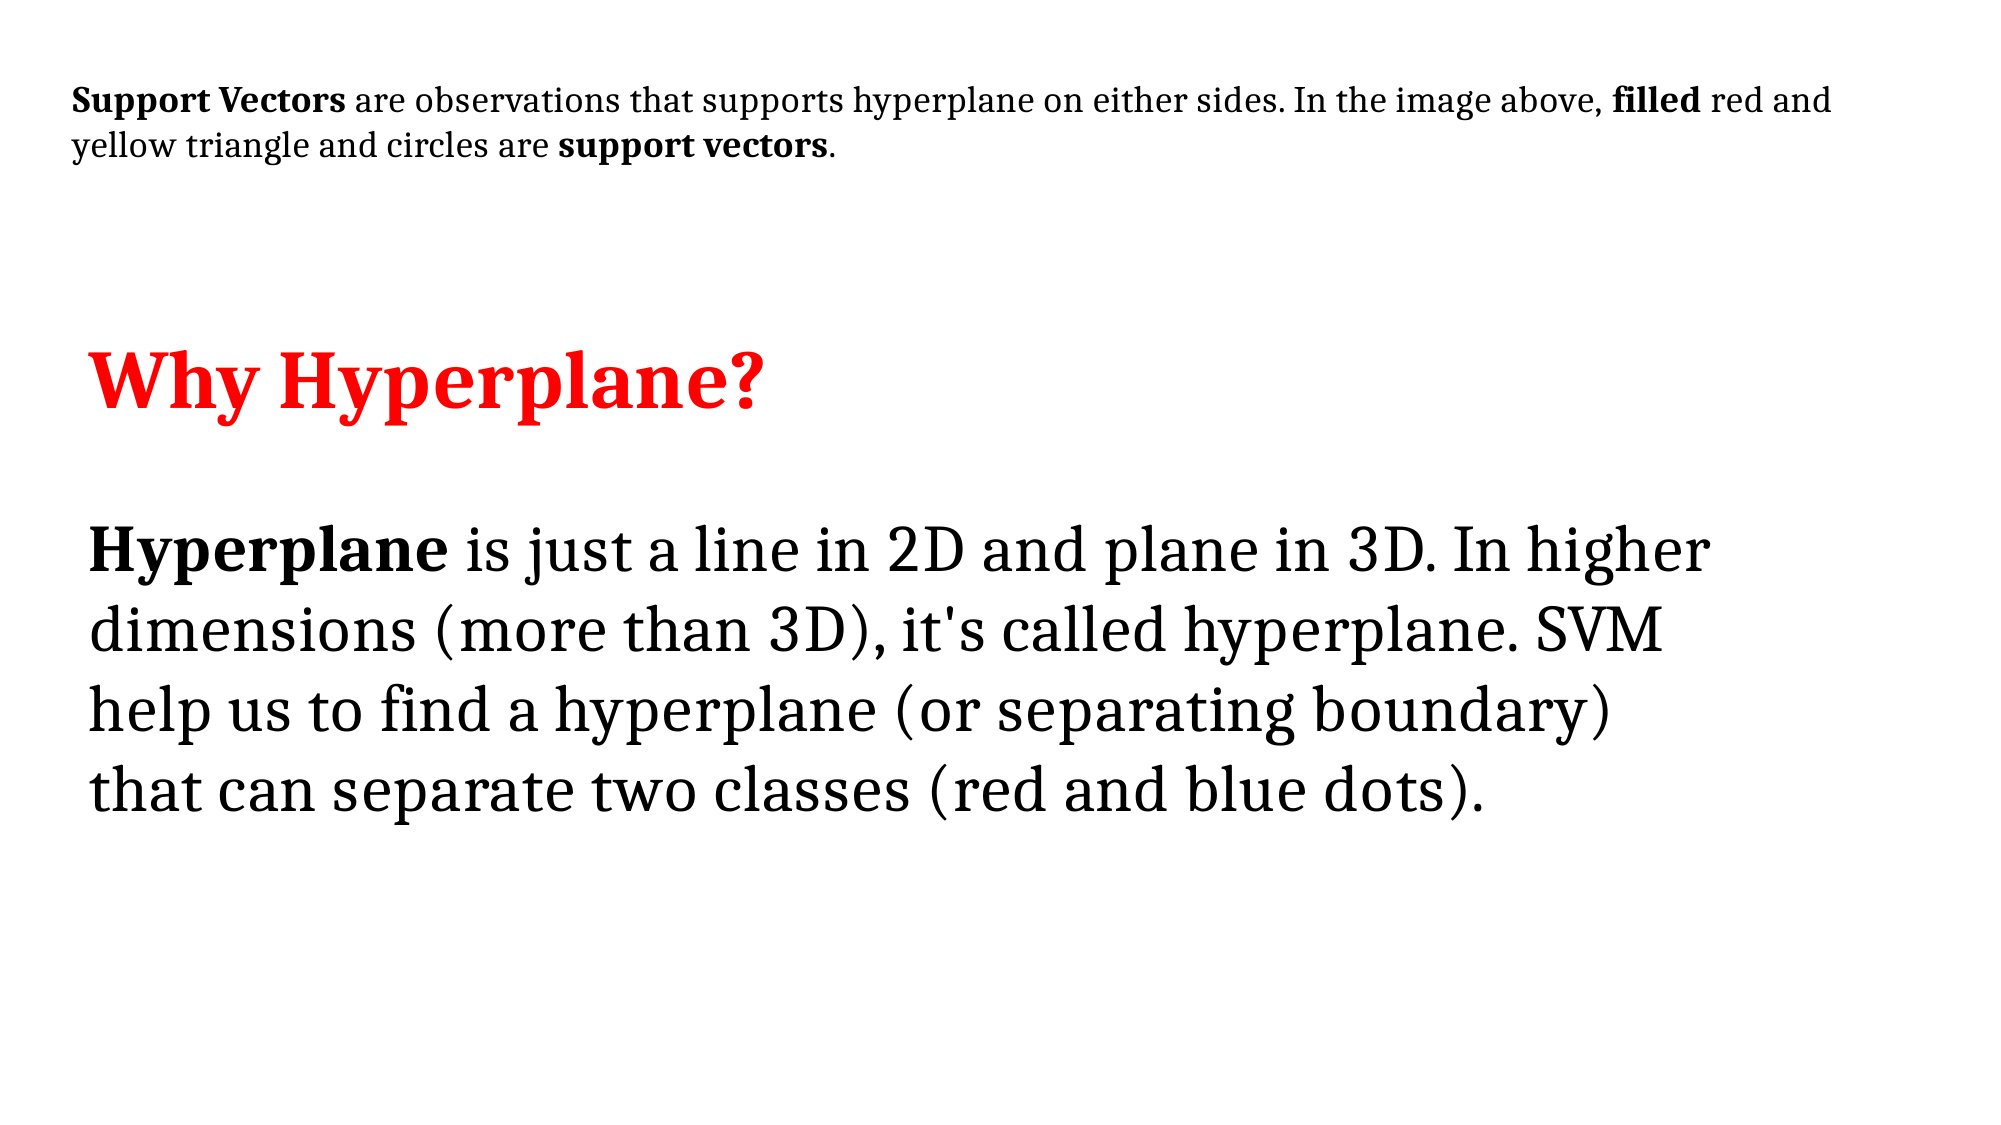

Support Vectors are observations that supports hyperplane on either sides. In the image above, filled red and yellow triangle and circles are support vectors.
Why Hyperplane?

Hyperplane is just a line in 2D and plane in 3D. In higher dimensions (more than 3D), it's called hyperplane. SVM help us to find a hyperplane (or separating boundary) that can separate two classes (red and blue dots).